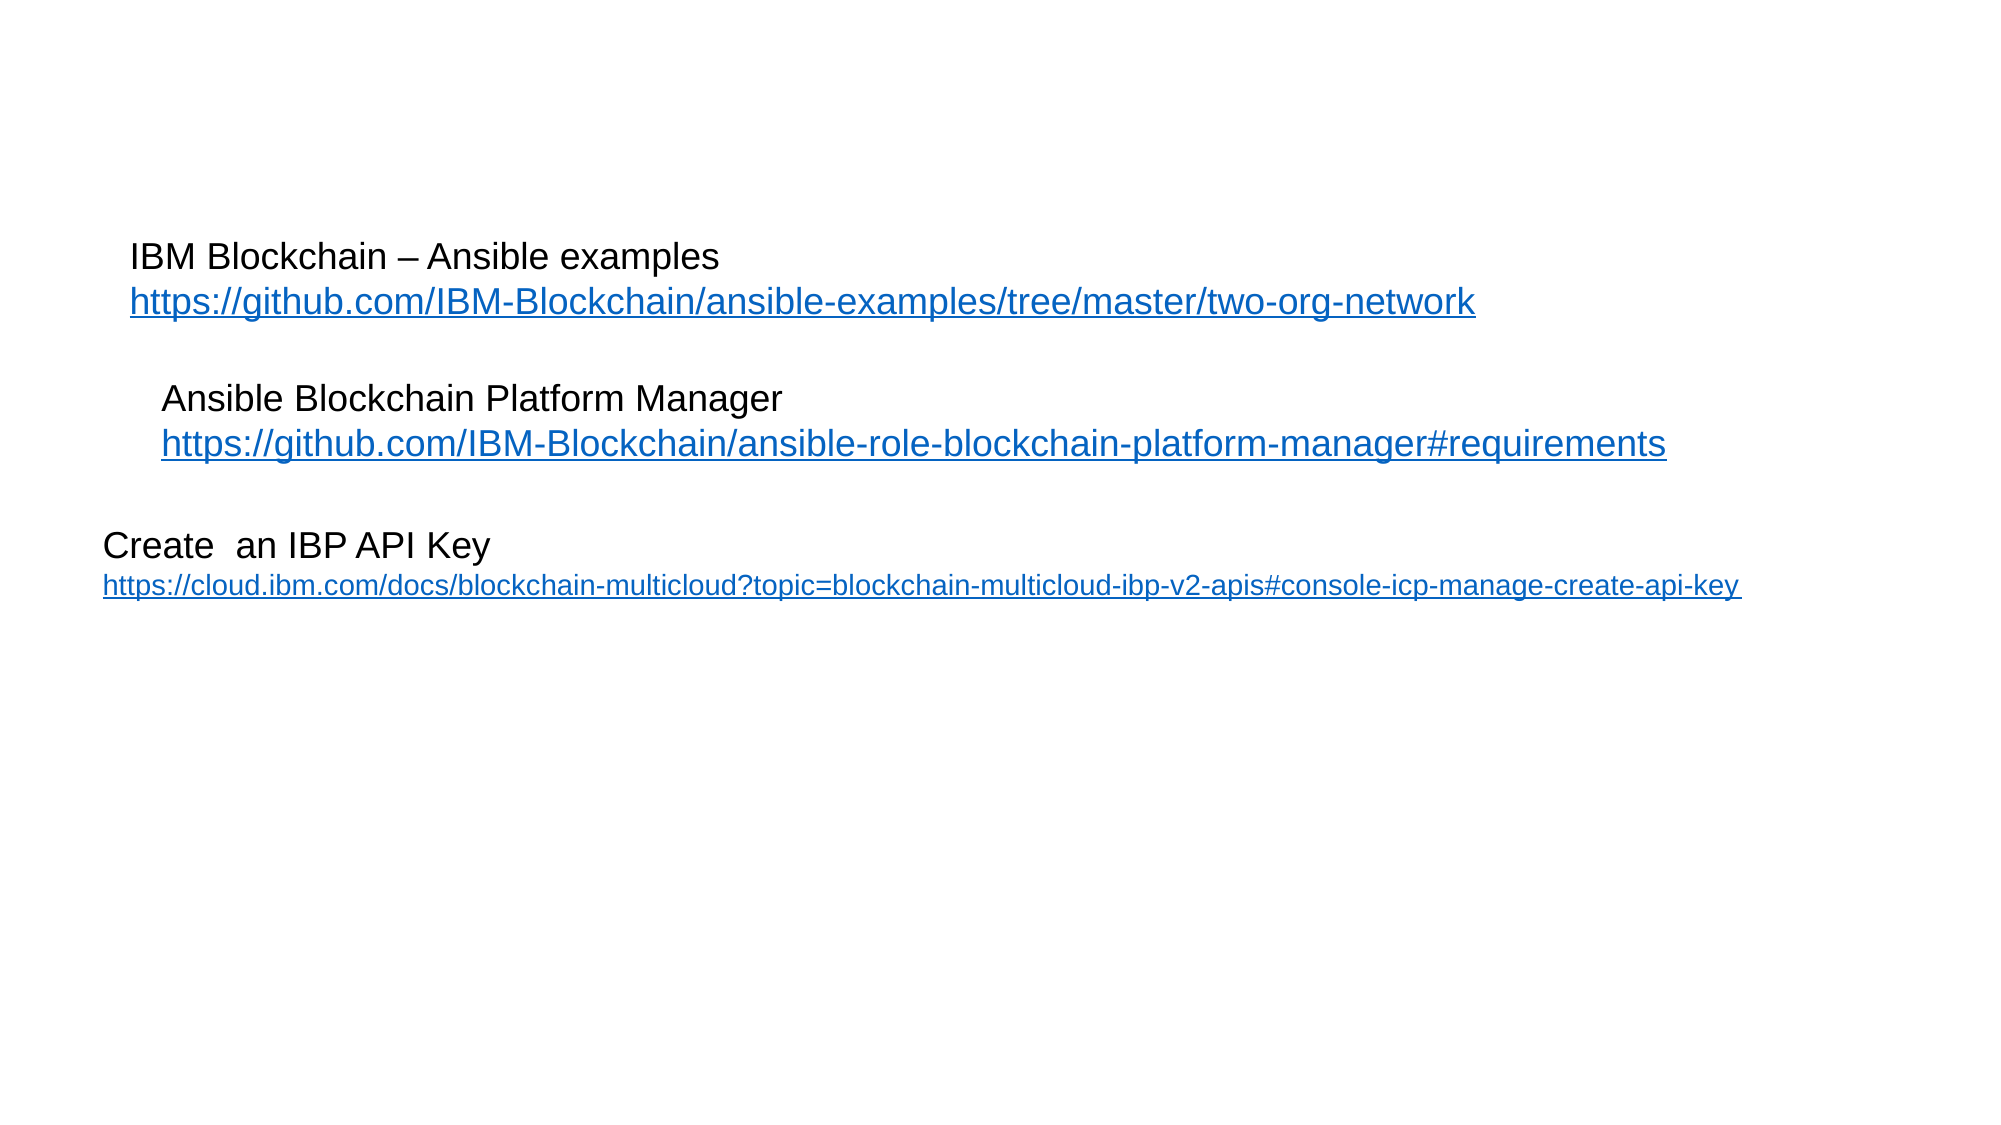

References
IBM Blockchain – Ansible examples
https://github.com/IBM-Blockchain/ansible-examples/tree/master/two-org-network
Ansible Blockchain Platform Manager
https://github.com/IBM-Blockchain/ansible-role-blockchain-platform-manager#requirements
Create  an IBP API Key
https://cloud.ibm.com/docs/blockchain-multicloud?topic=blockchain-multicloud-ibp-v2-apis#console-icp-manage-create-api-key